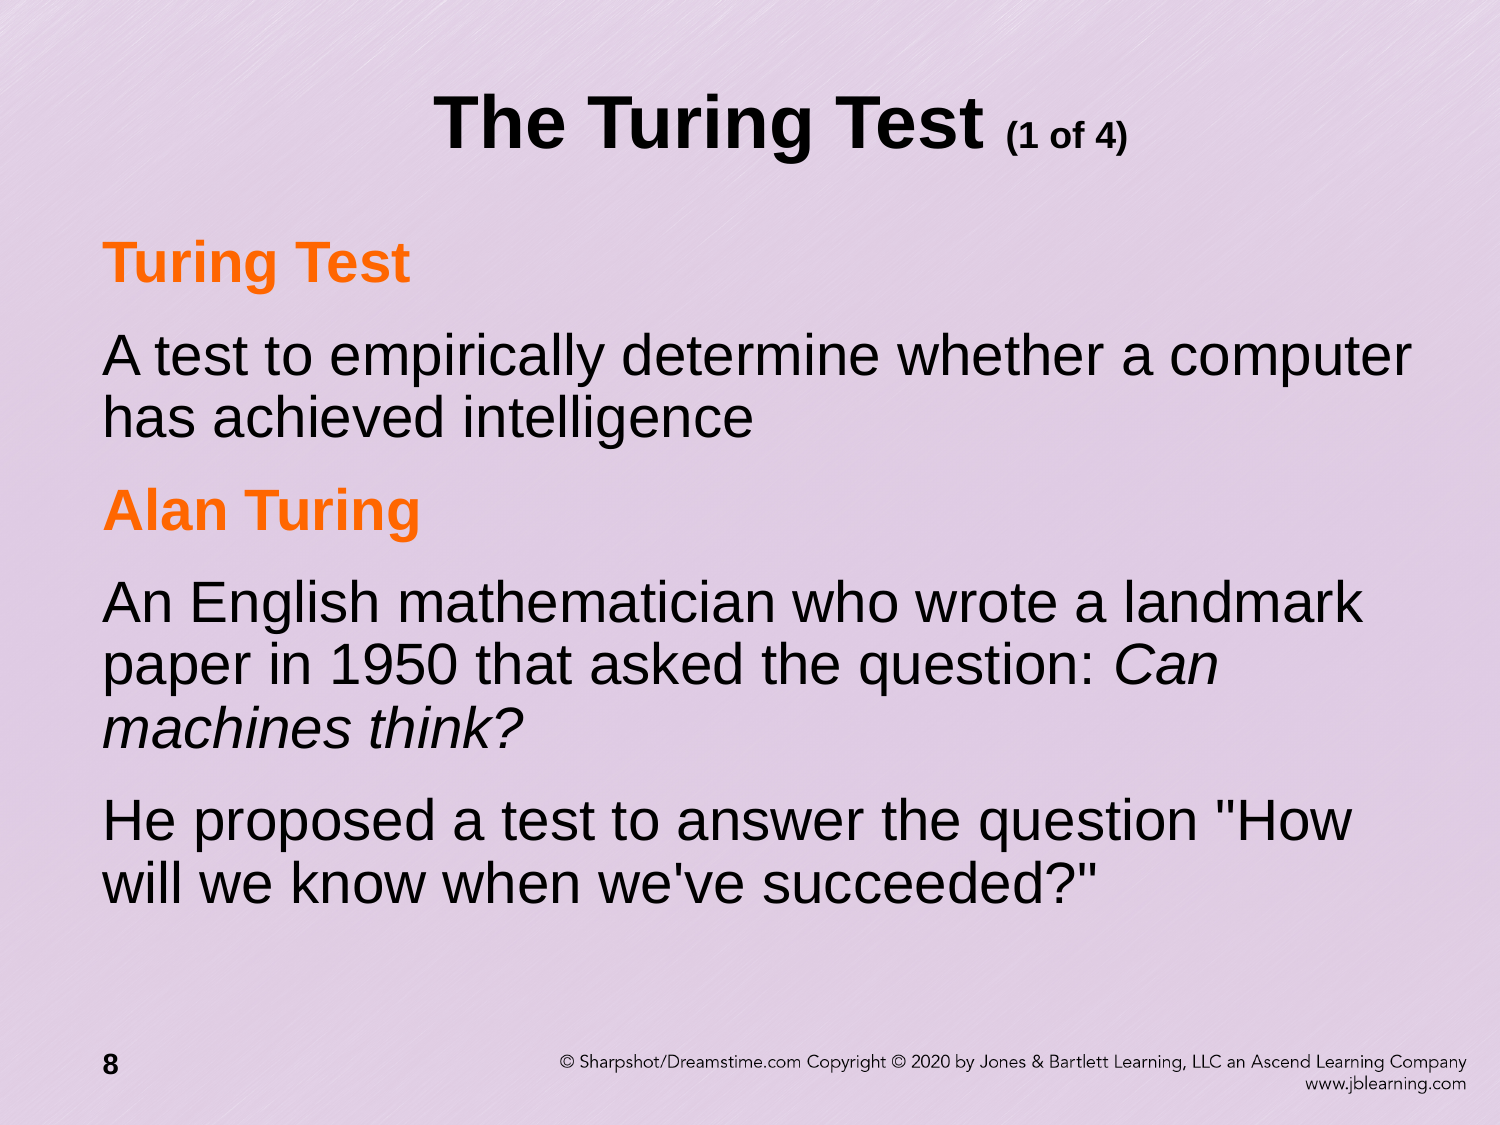

# The Turing Test (1 of 4)
Turing Test
A test to empirically determine whether a computer has achieved intelligence
Alan Turing
An English mathematician who wrote a landmark paper in 1950 that asked the question: Can machines think?
He proposed a test to answer the question "How will we know when we've succeeded?"
8